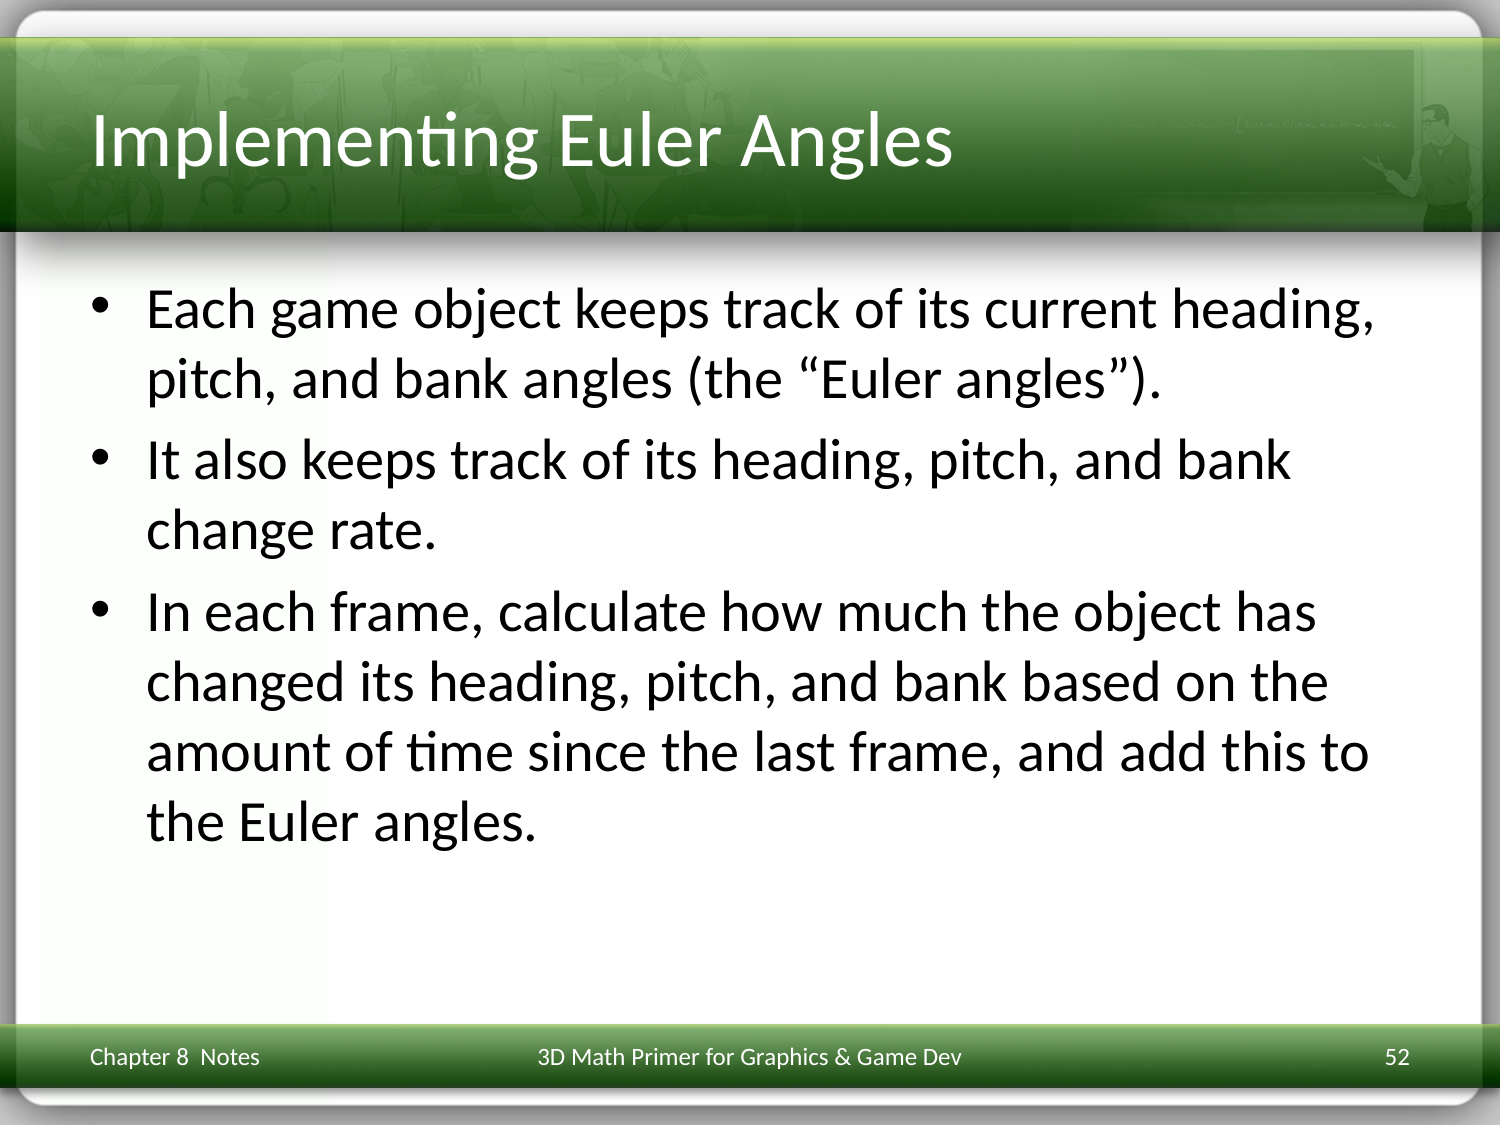

# Implementing Euler Angles
Each game object keeps track of its current heading, pitch, and bank angles (the “Euler angles”).
It also keeps track of its heading, pitch, and bank change rate.
In each frame, calculate how much the object has changed its heading, pitch, and bank based on the amount of time since the last frame, and add this to the Euler angles.

Chapter 8  Notes
3D Math Primer for Graphics & Game Dev
52